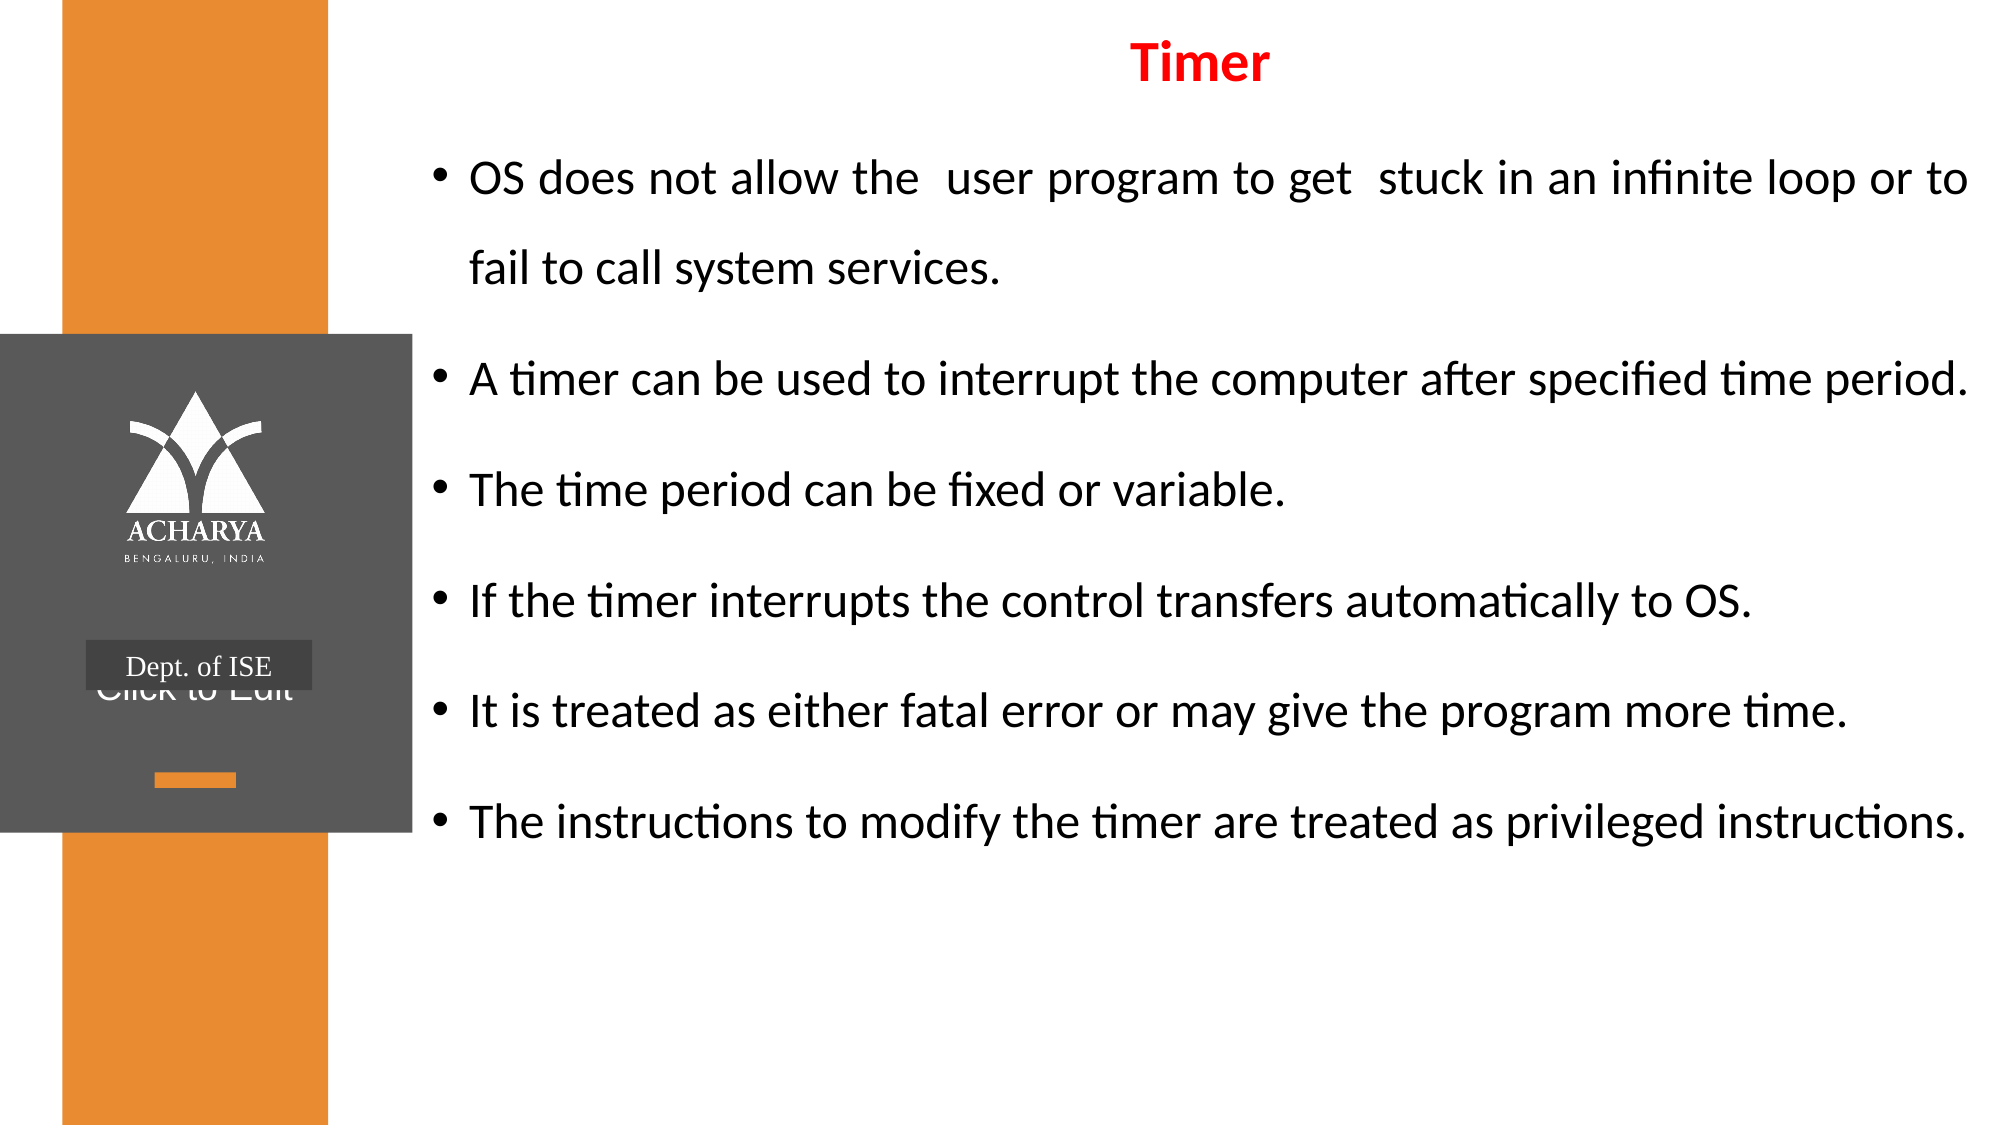

Timer
OS does not allow the  user program to get  stuck in an infinite loop or to fail to call system services.
A timer can be used to interrupt the computer after specified time period.
The time period can be fixed or variable.
If the timer interrupts the control transfers automatically to OS.
It is treated as either fatal error or may give the program more time.
The instructions to modify the timer are treated as privileged instructions.

Dept. of ISE